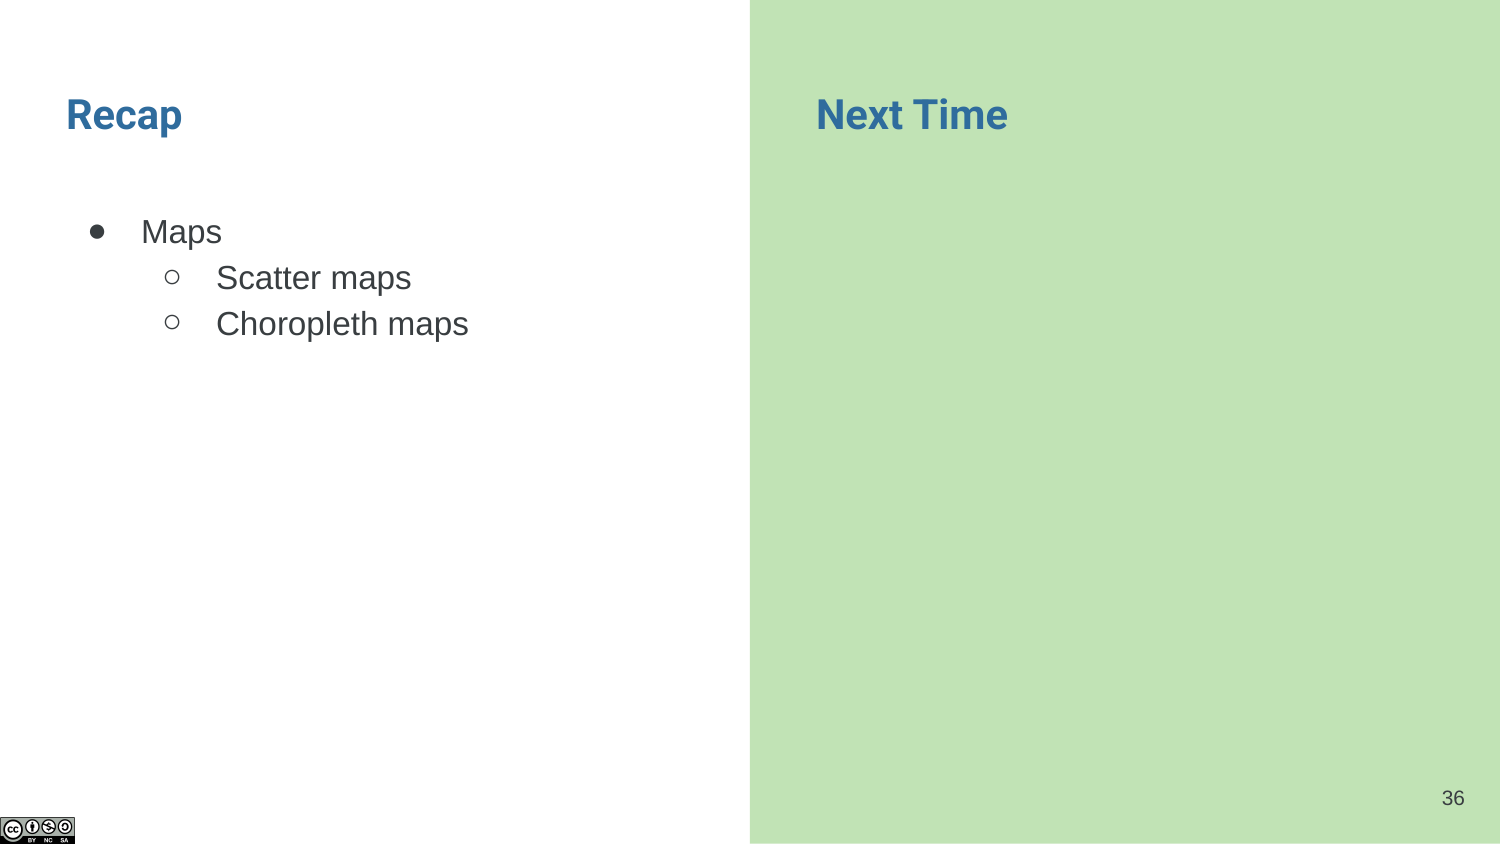

# Recap
Next Time

Maps
Scatter maps
Choropleth maps
36